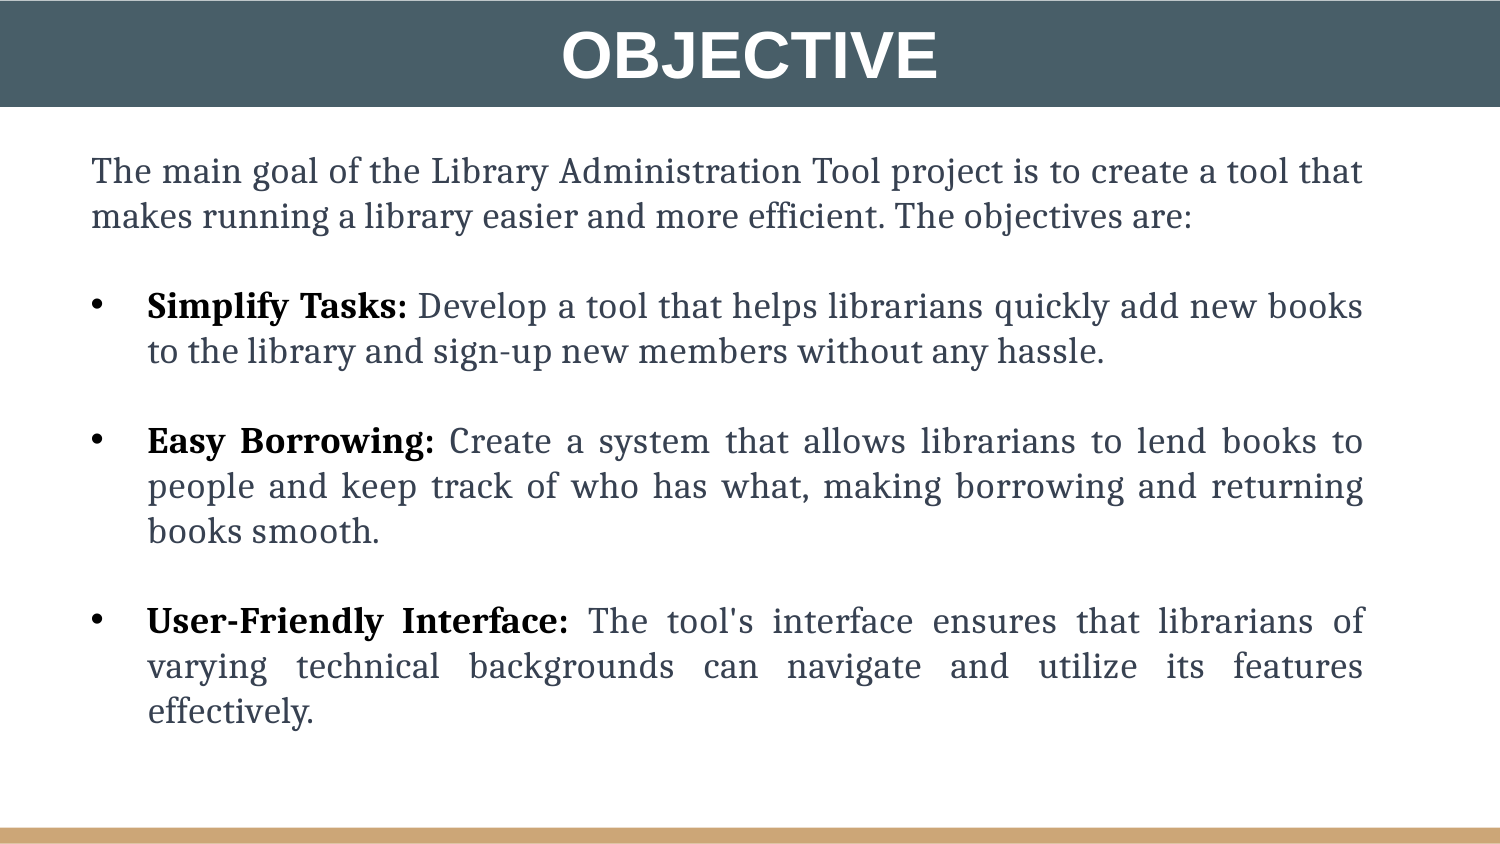

# OBJECTIVE
The main goal of the Library Administration Tool project is to create a tool that makes running a library easier and more efficient. The objectives are:

Simplify Tasks: Develop a tool that helps librarians quickly add new books to the library and sign-up new members without any hassle.

Easy Borrowing: Create a system that allows librarians to lend books to people and keep track of who has what, making borrowing and returning books smooth.

User-Friendly Interface: The tool's interface ensures that librarians of varying technical backgrounds can navigate and utilize its features effectively.